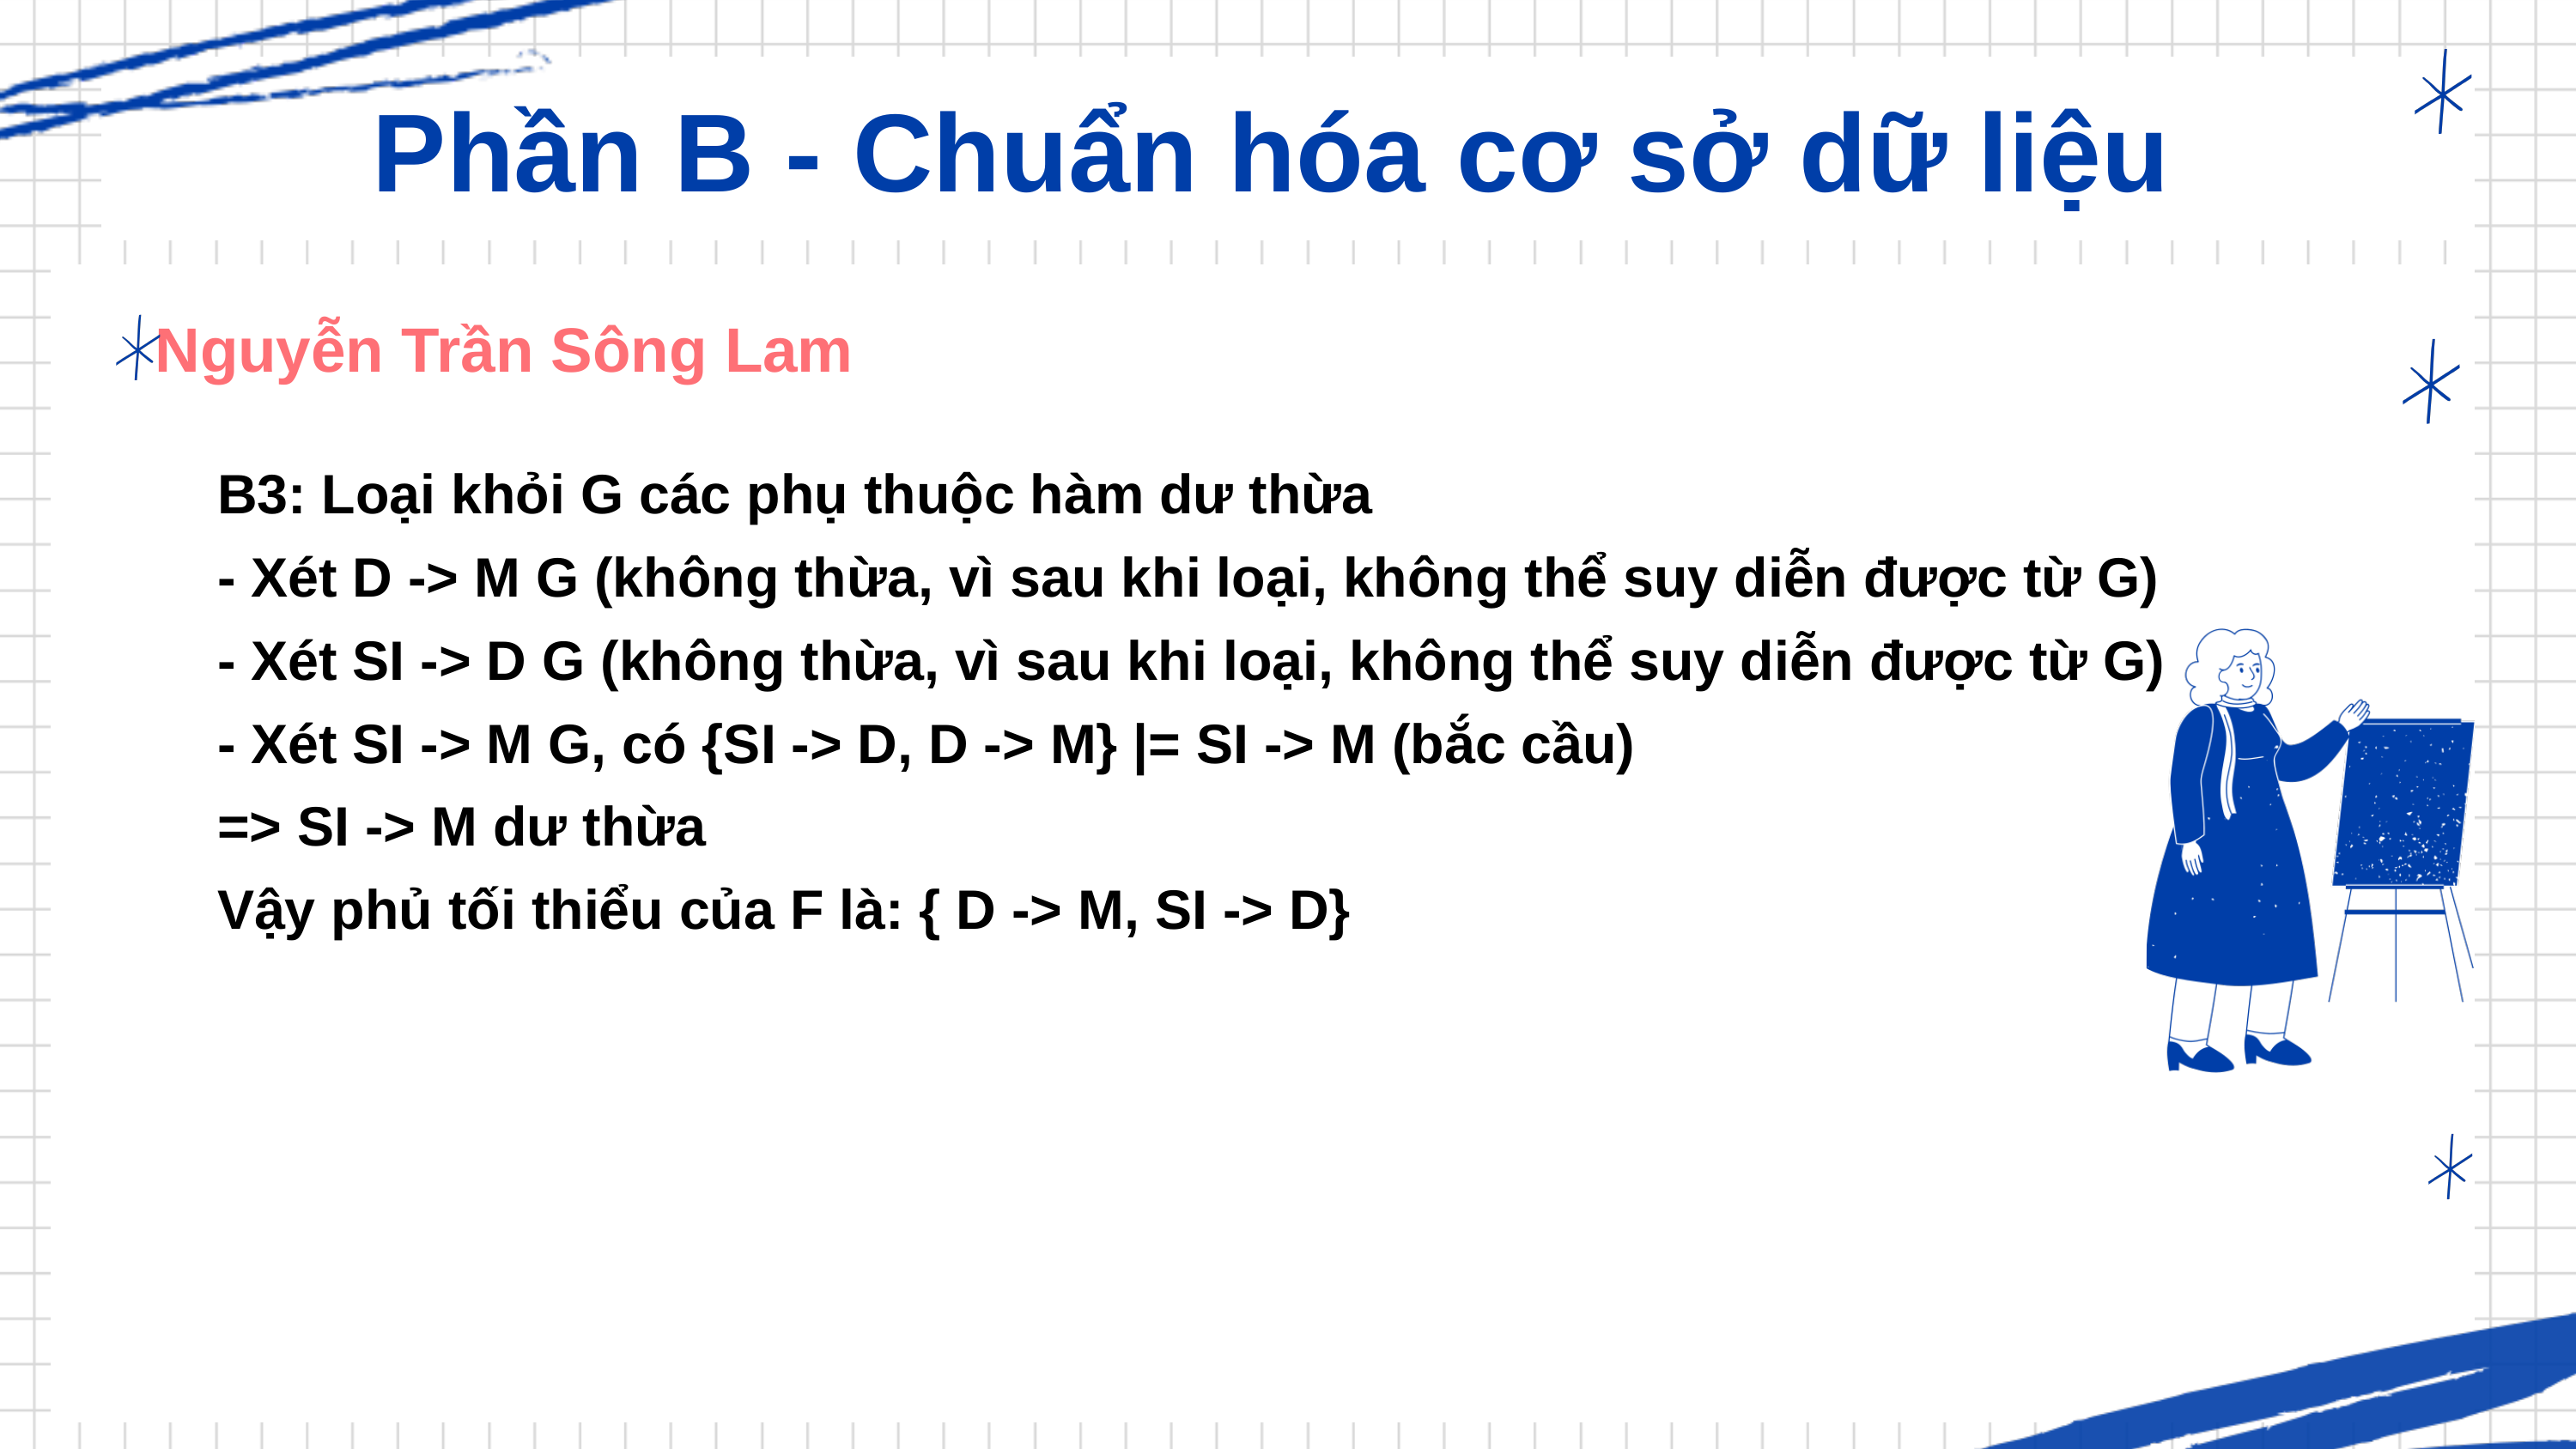

Phần B - Chuẩn hóa cơ sở dữ liệu

Nguyễn Trần Sông Lam

B3: Loại khỏi G các phụ thuộc hàm dư thừa
- Xét D -> M G (không thừa, vì sau khi loại, không thể suy diễn được từ G)
- Xét SI -> D G (không thừa, vì sau khi loại, không thể suy diễn được từ G)
- Xét SI -> M G, có {SI -> D, D -> M} |= SI -> M (bắc cầu)
=> SI -> M dư thừa
Vậy phủ tối thiểu của F là: { D -> M, SI -> D}